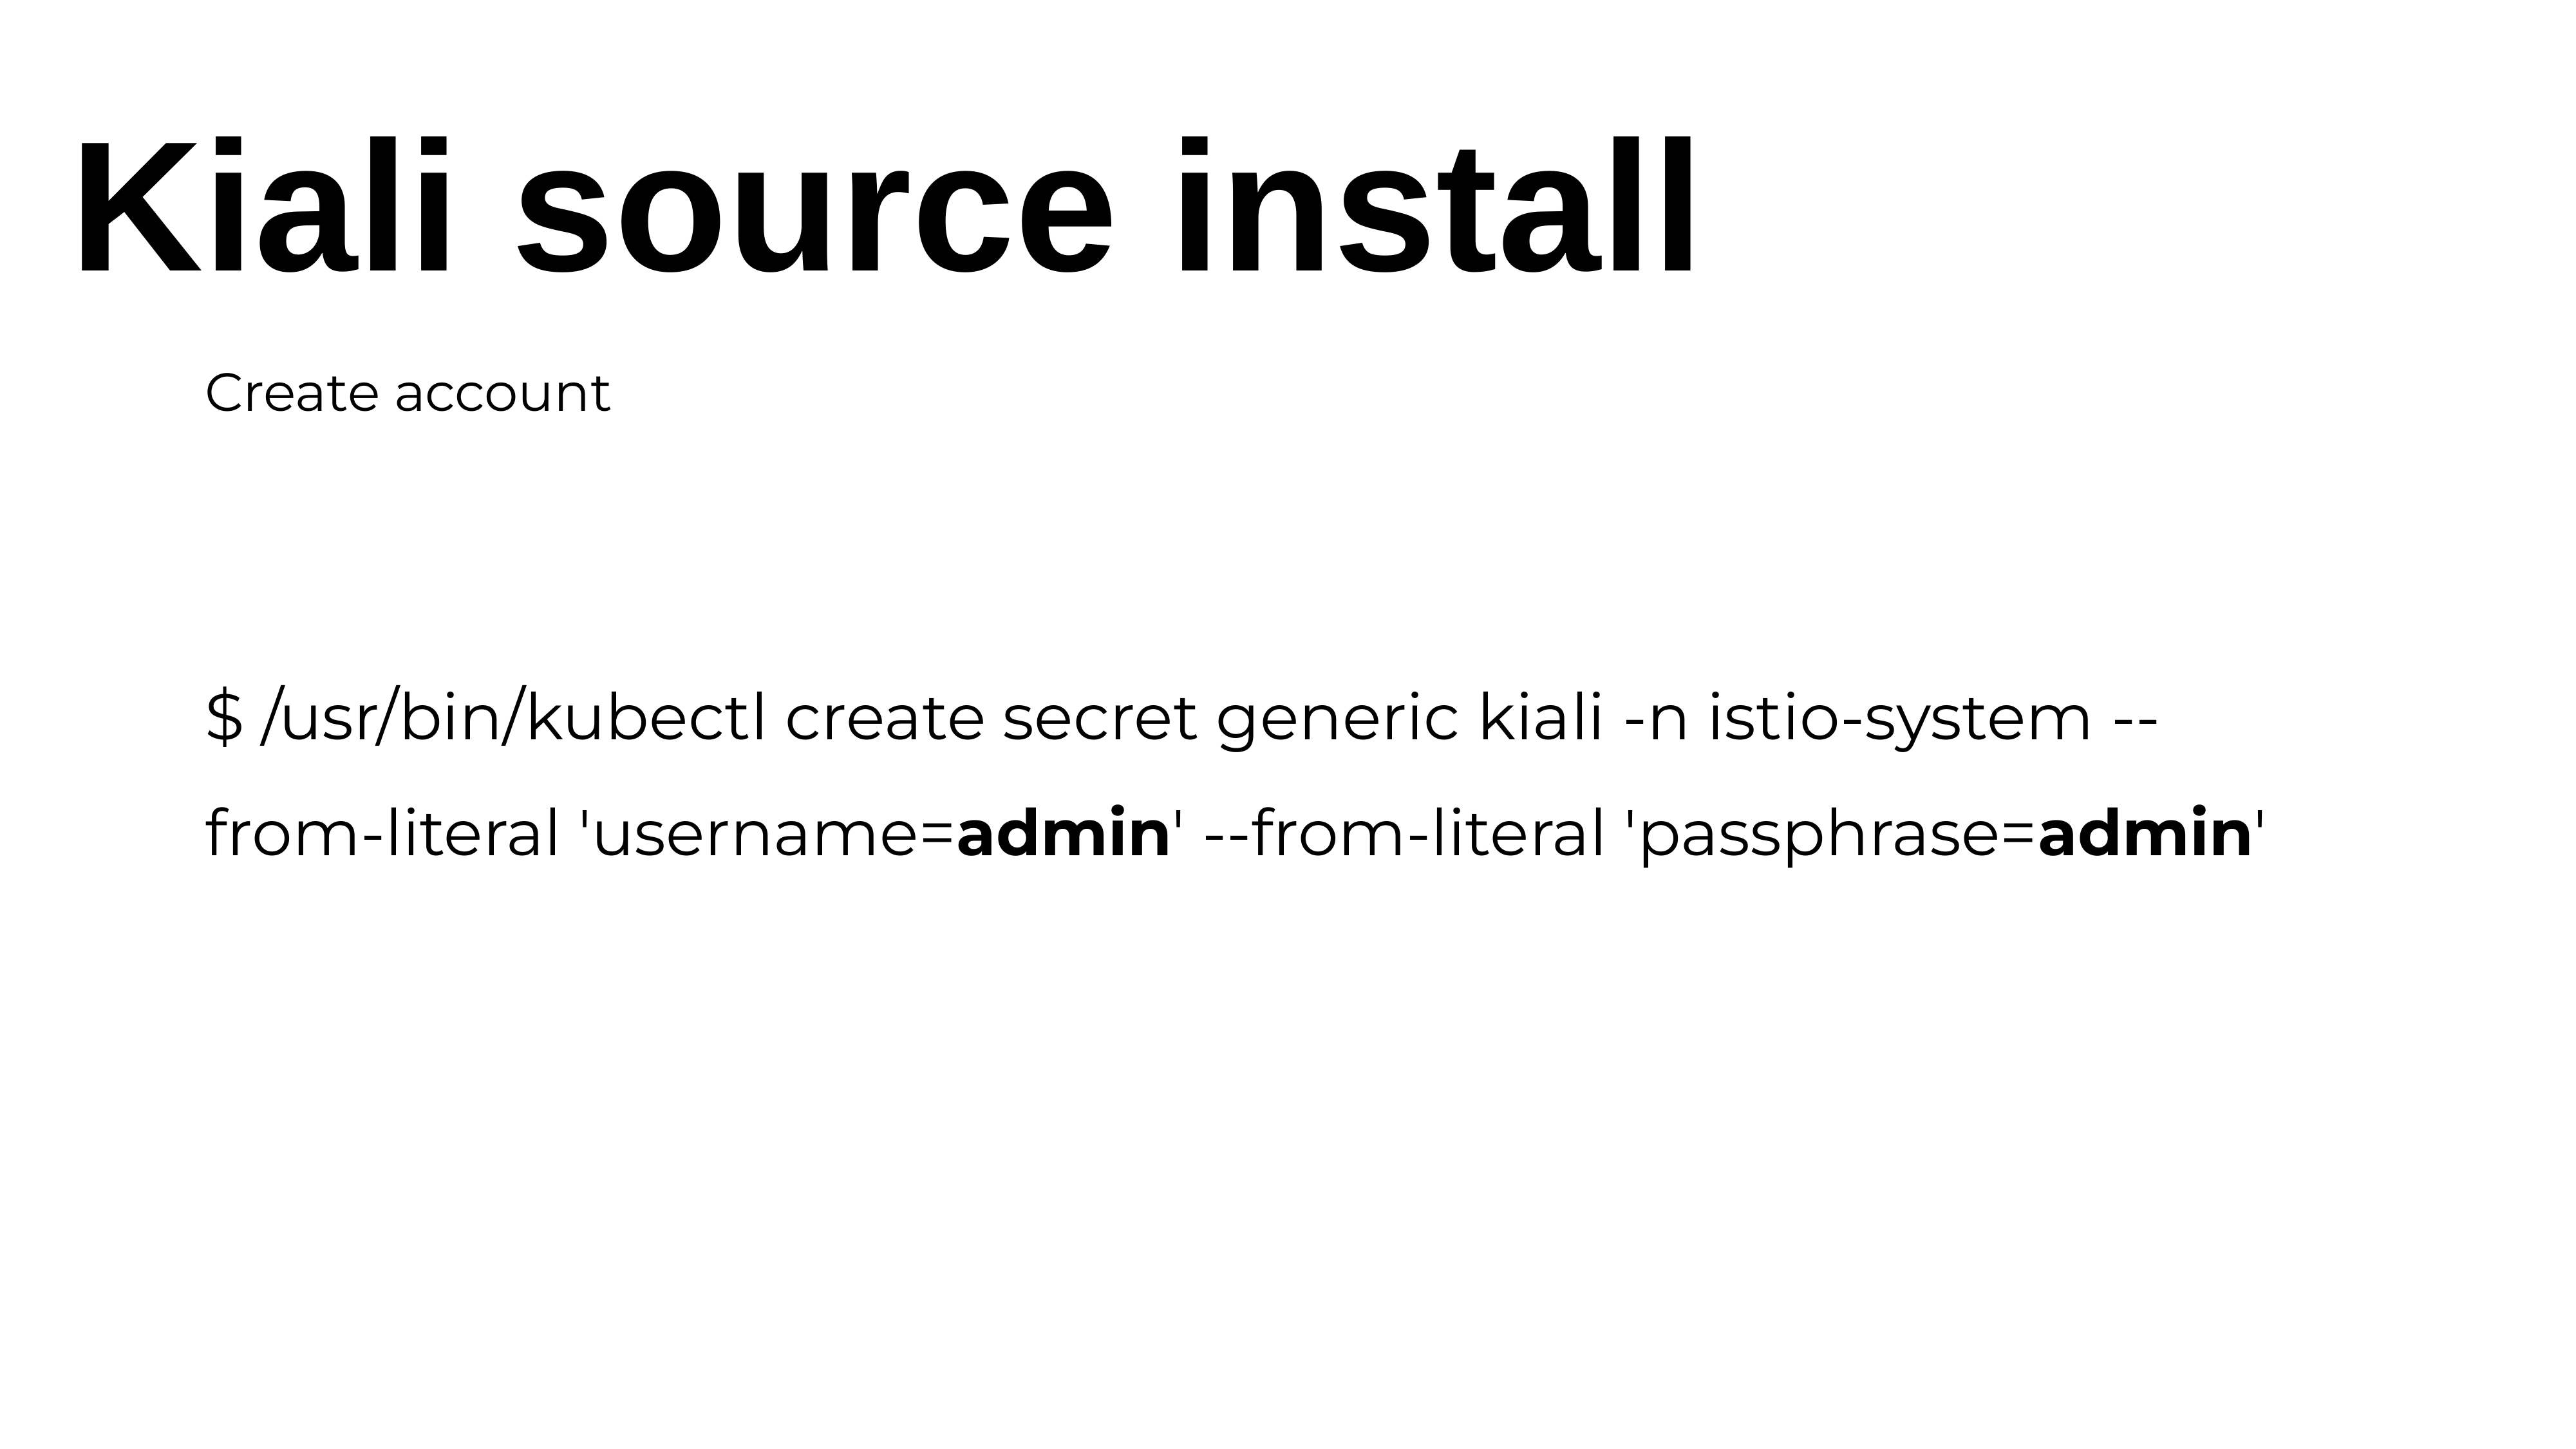

Kiali source install
Create account

$ /usr/bin/kubectl create secret generic kiali -n istio-system --from-literal 'username=admin' --from-literal 'passphrase=admin'